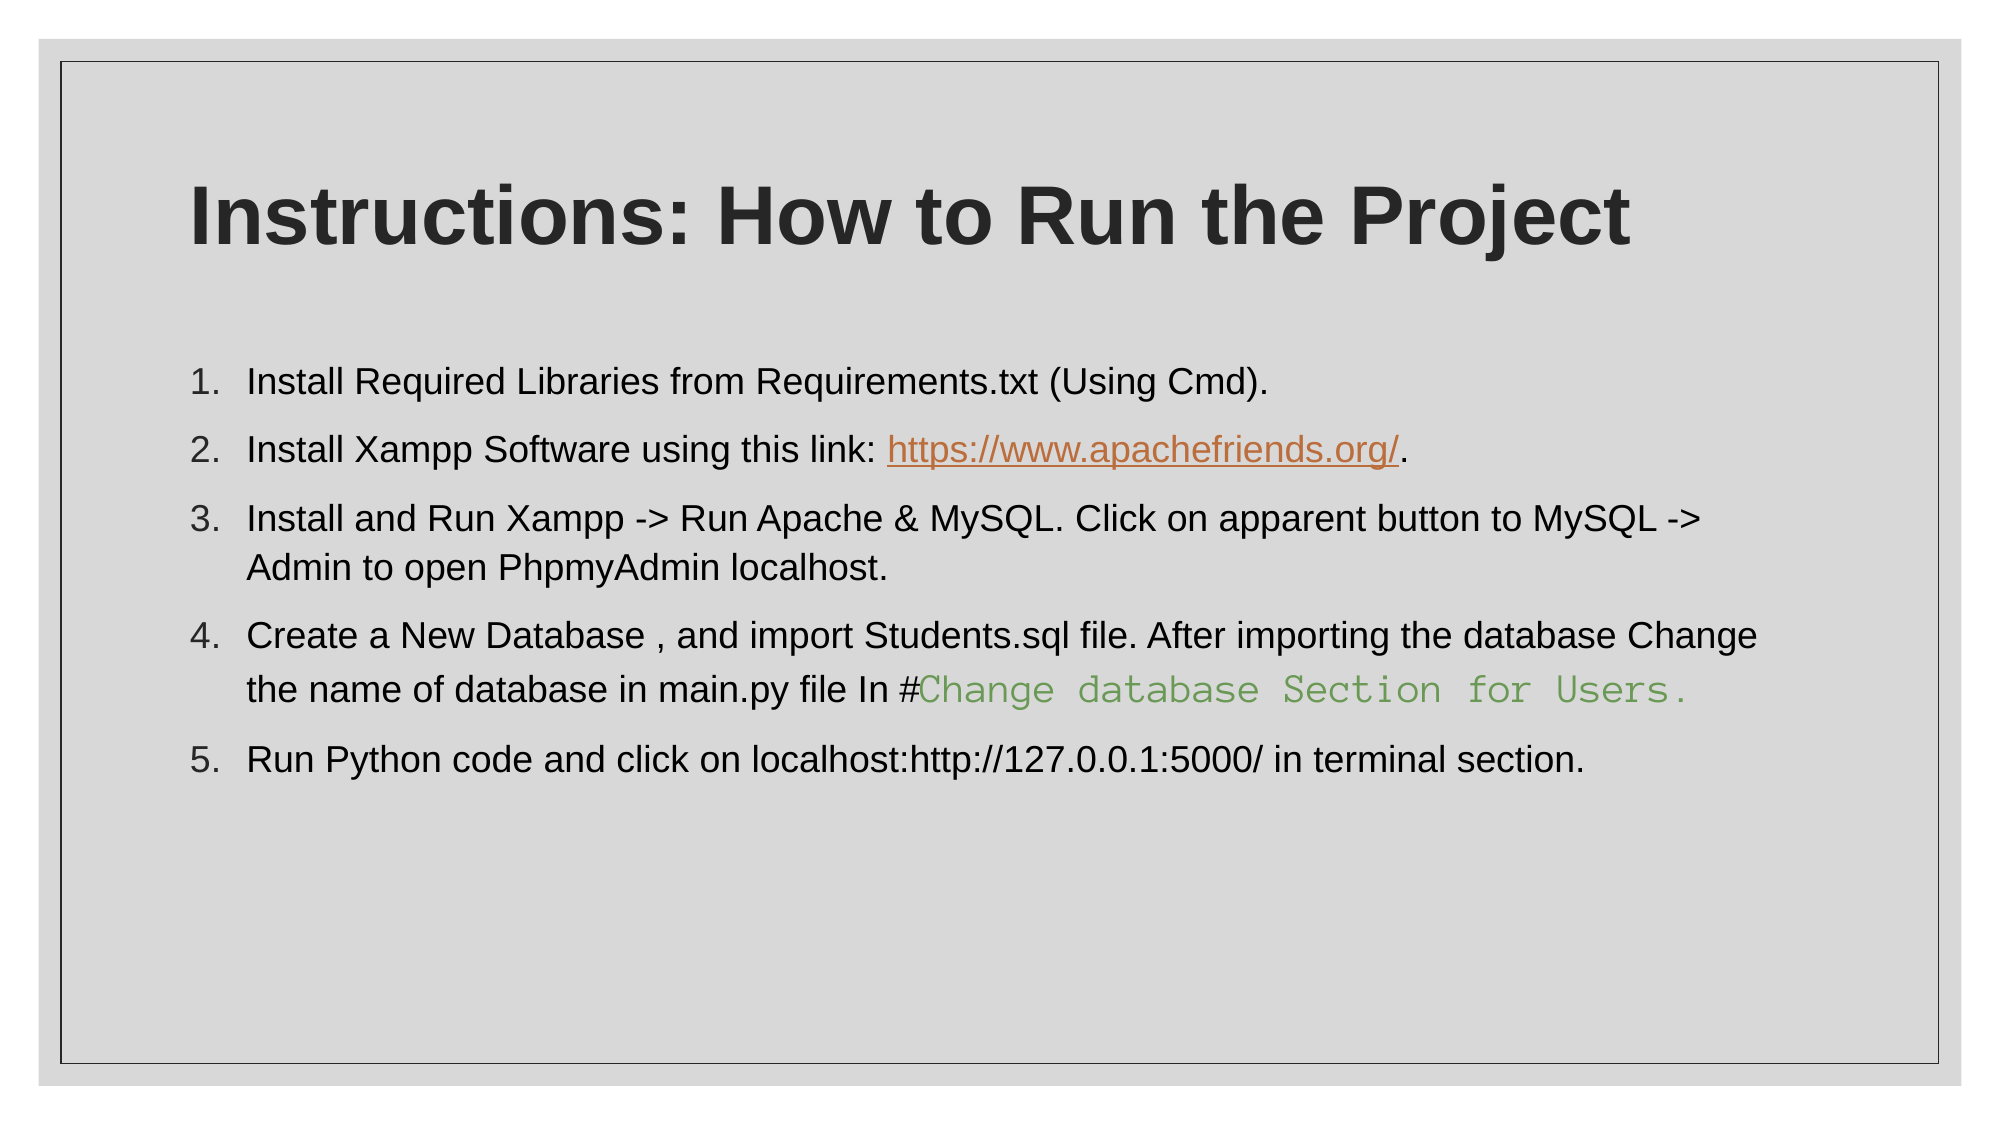

# Instructions: How to Run the Project
Install Required Libraries from Requirements.txt (Using Cmd).
Install Xampp Software using this link: https://www.apachefriends.org/.
Install and Run Xampp -> Run Apache & MySQL. Click on apparent button to MySQL -> Admin to open PhpmyAdmin localhost.
Create a New Database , and import Students.sql file. After importing the database Change the name of database in main.py file In #Change database Section for Users.
Run Python code and click on localhost:http://127.0.0.1:5000/ in terminal section.